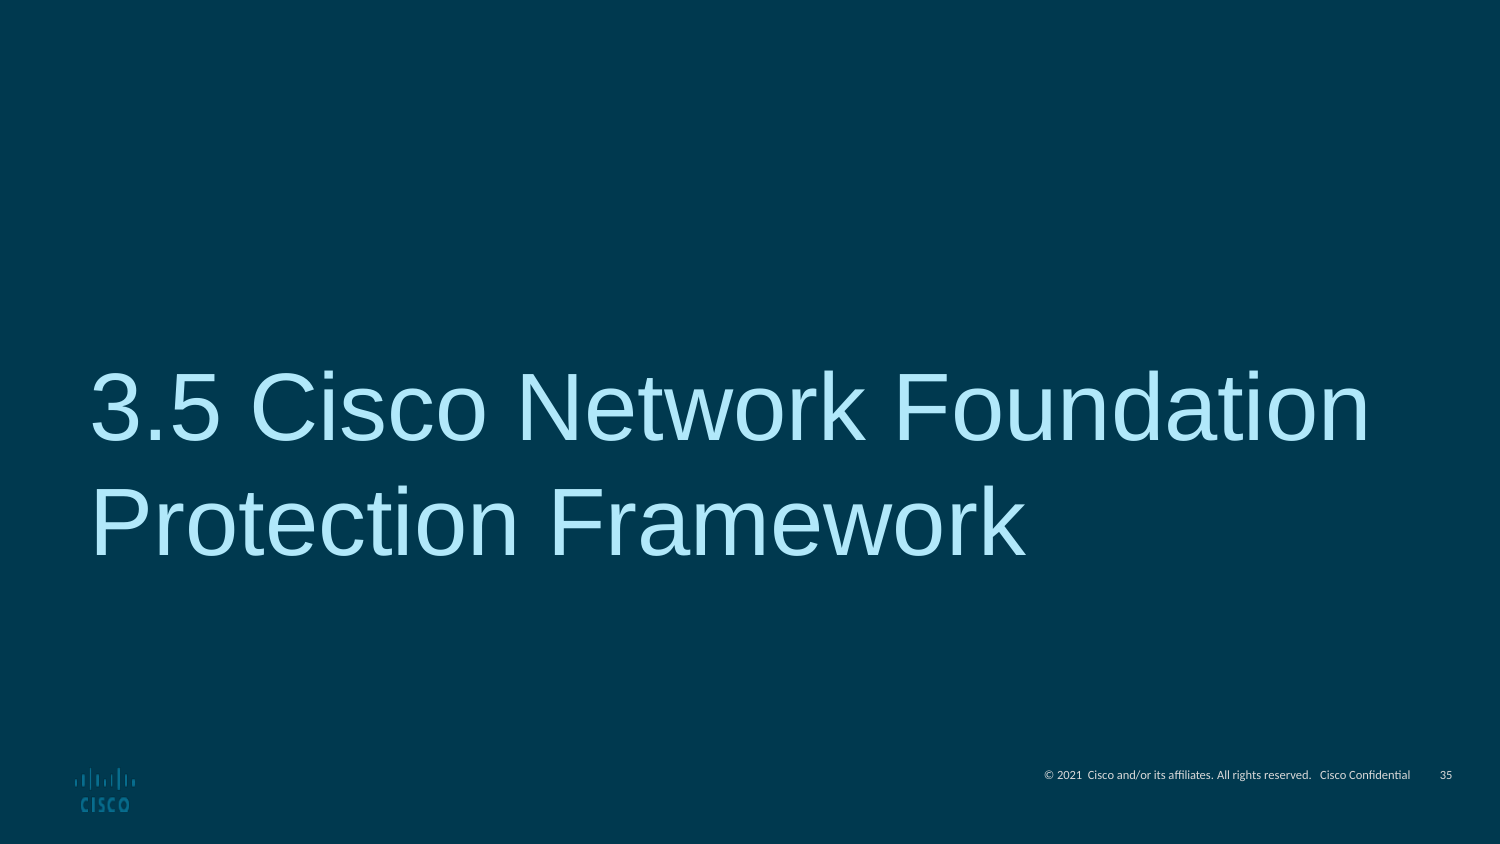

3.5 Cisco Network Foundation Protection Framework
35